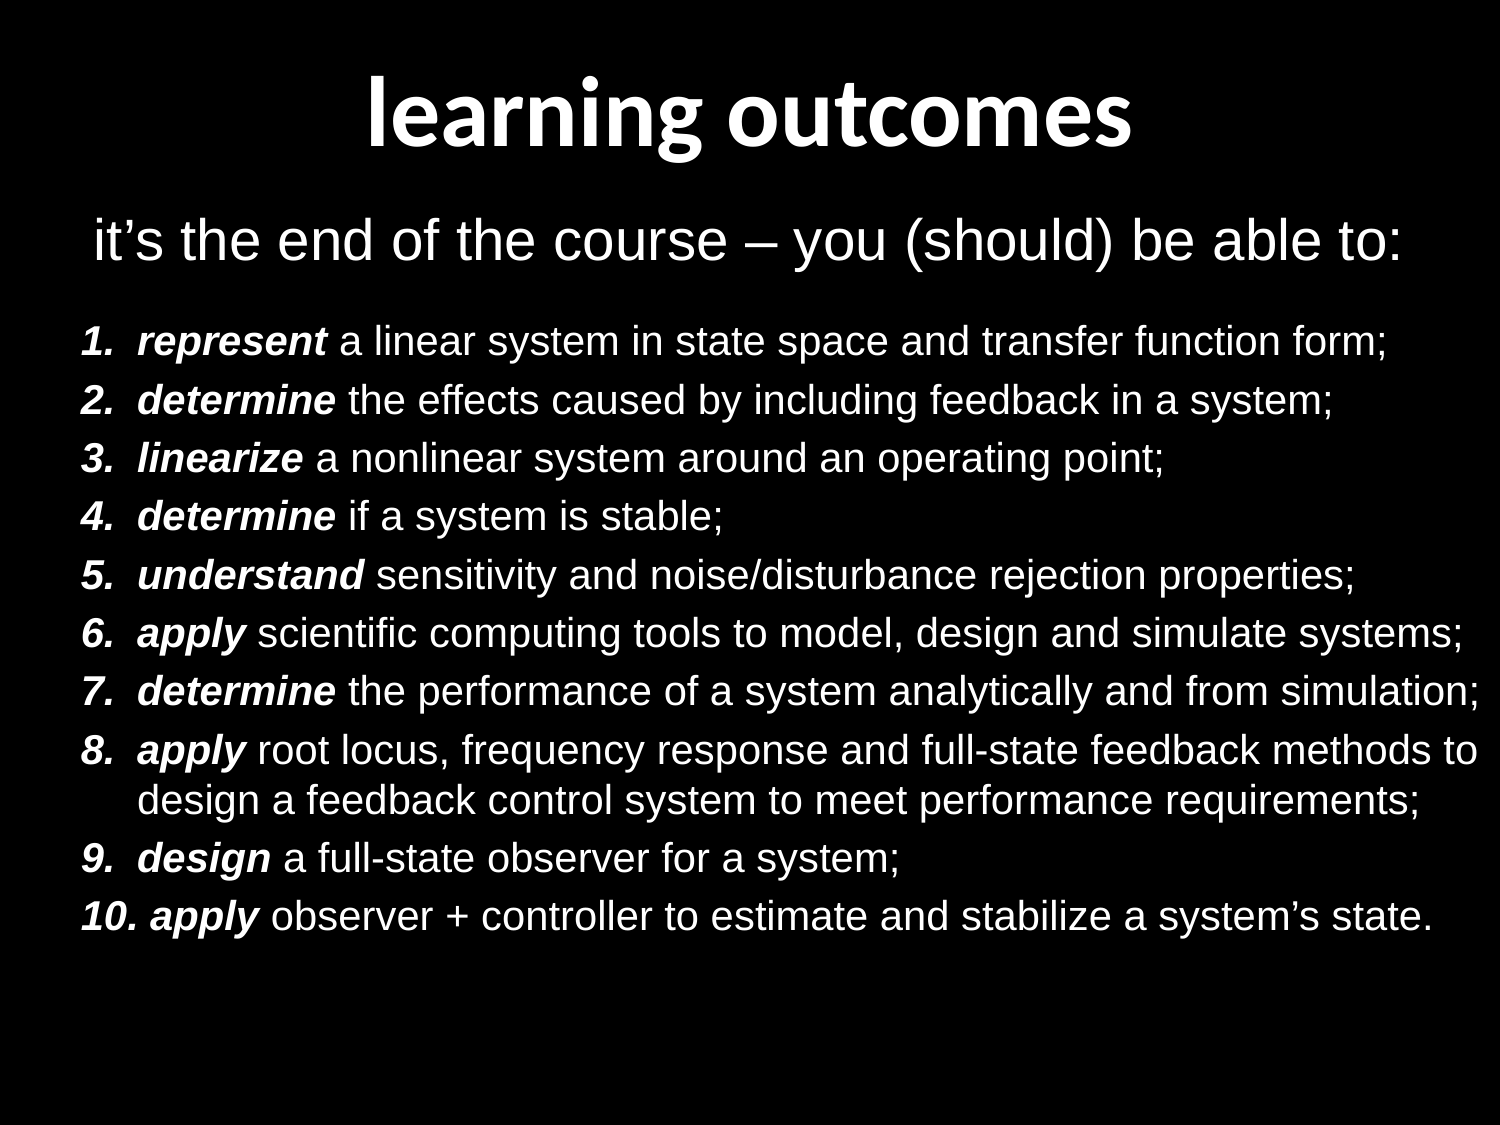

learning outcomes
it’s the end of the course – you (should) be able to:
represent a linear system in state space and transfer function form;
determine the effects caused by including feedback in a system;
linearize a nonlinear system around an operating point;
determine if a system is stable;
understand sensitivity and noise/disturbance rejection properties;
apply scientific computing tools to model, design and simulate systems;
determine the performance of a system analytically and from simulation;
apply root locus, frequency response and full-state feedback methods to design a feedback control system to meet performance requirements;
design a full-state observer for a system;
 apply observer + controller to estimate and stabilize a system’s state.